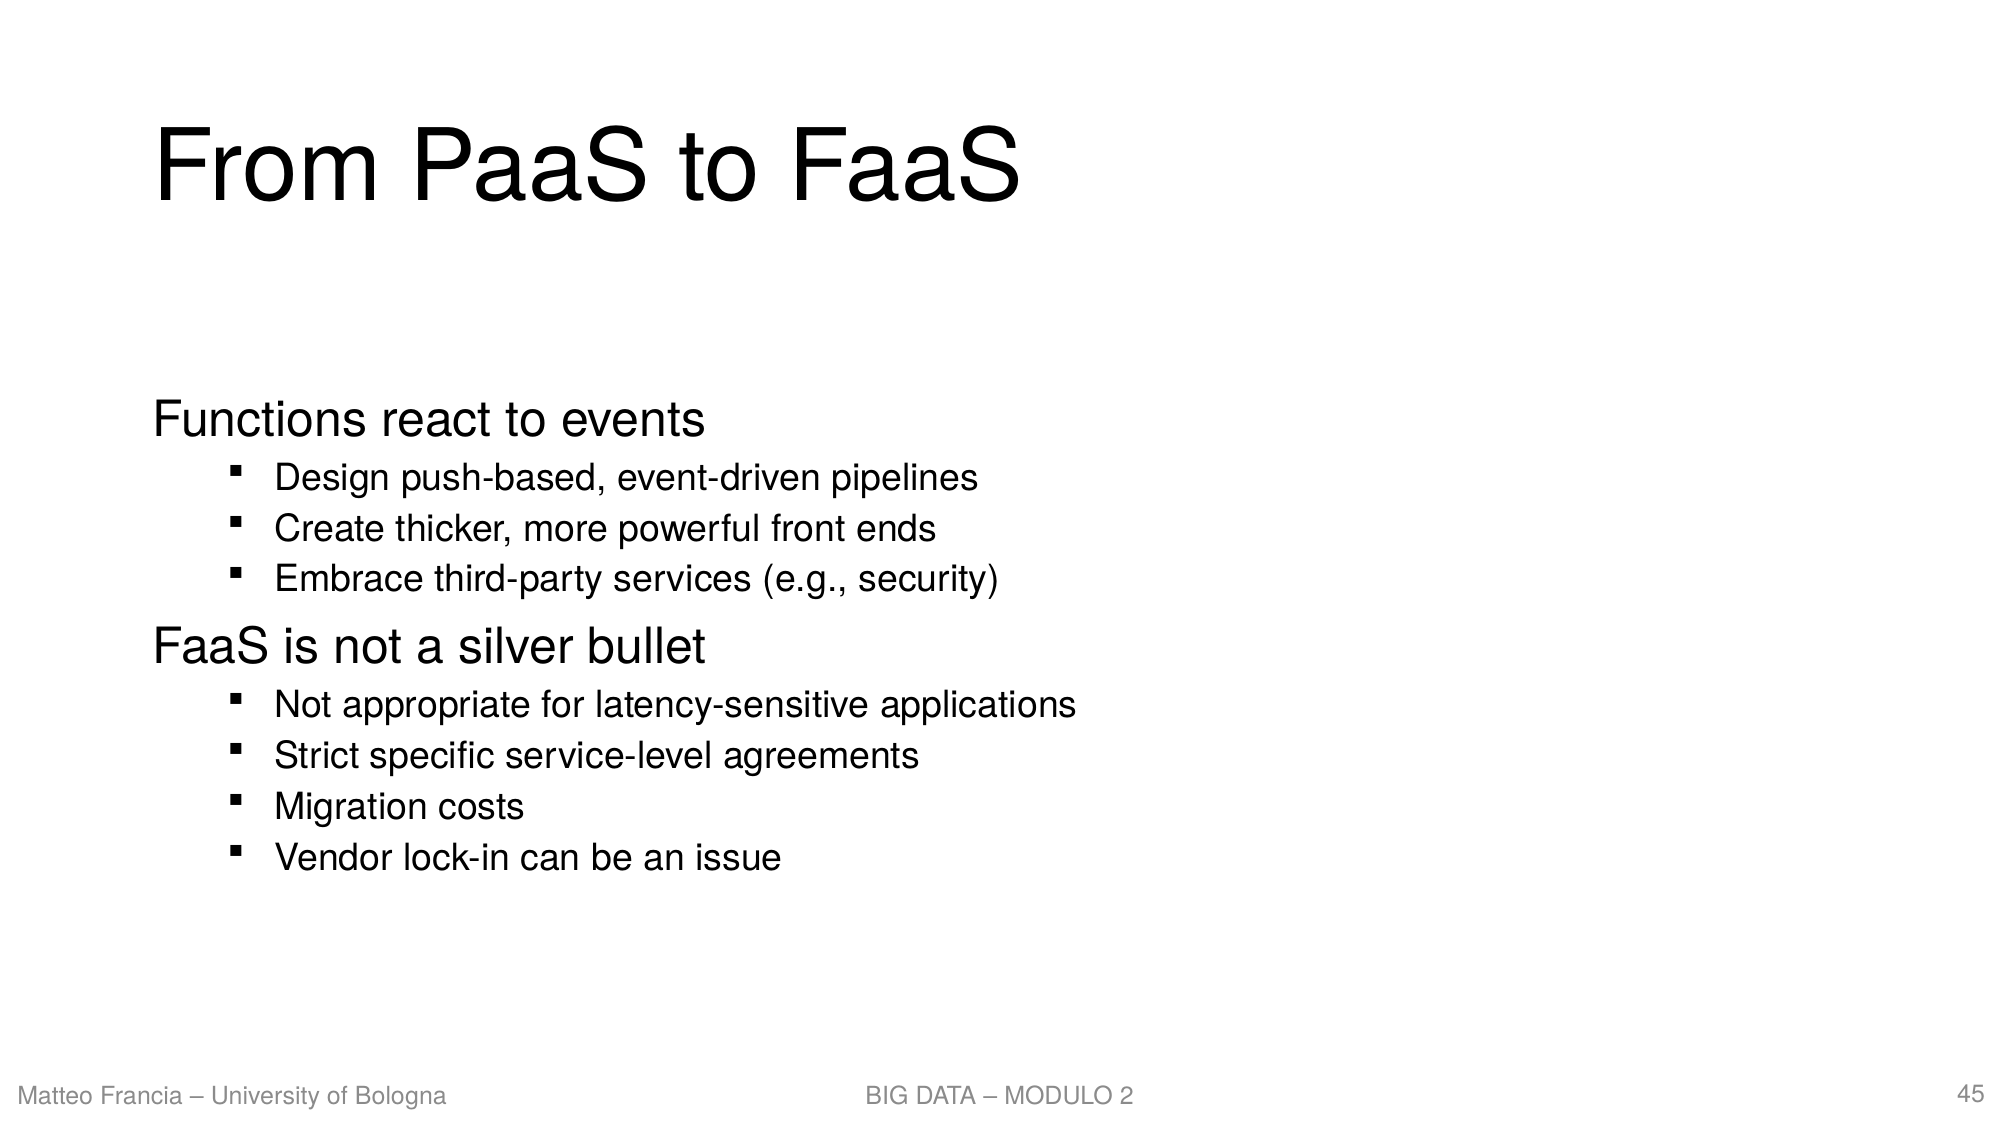

# From PaaS to FaaS
Functions react to events
Design push-based, event-driven pipelines
Create thicker, more powerful front ends
Embrace third-party services (e.g., security)
FaaS is not a silver bullet
Not appropriate for latency-sensitive applications
Strict specific service-level agreements
Migration costs
Vendor lock-in can be an issue
45
Matteo Francia – University of Bologna